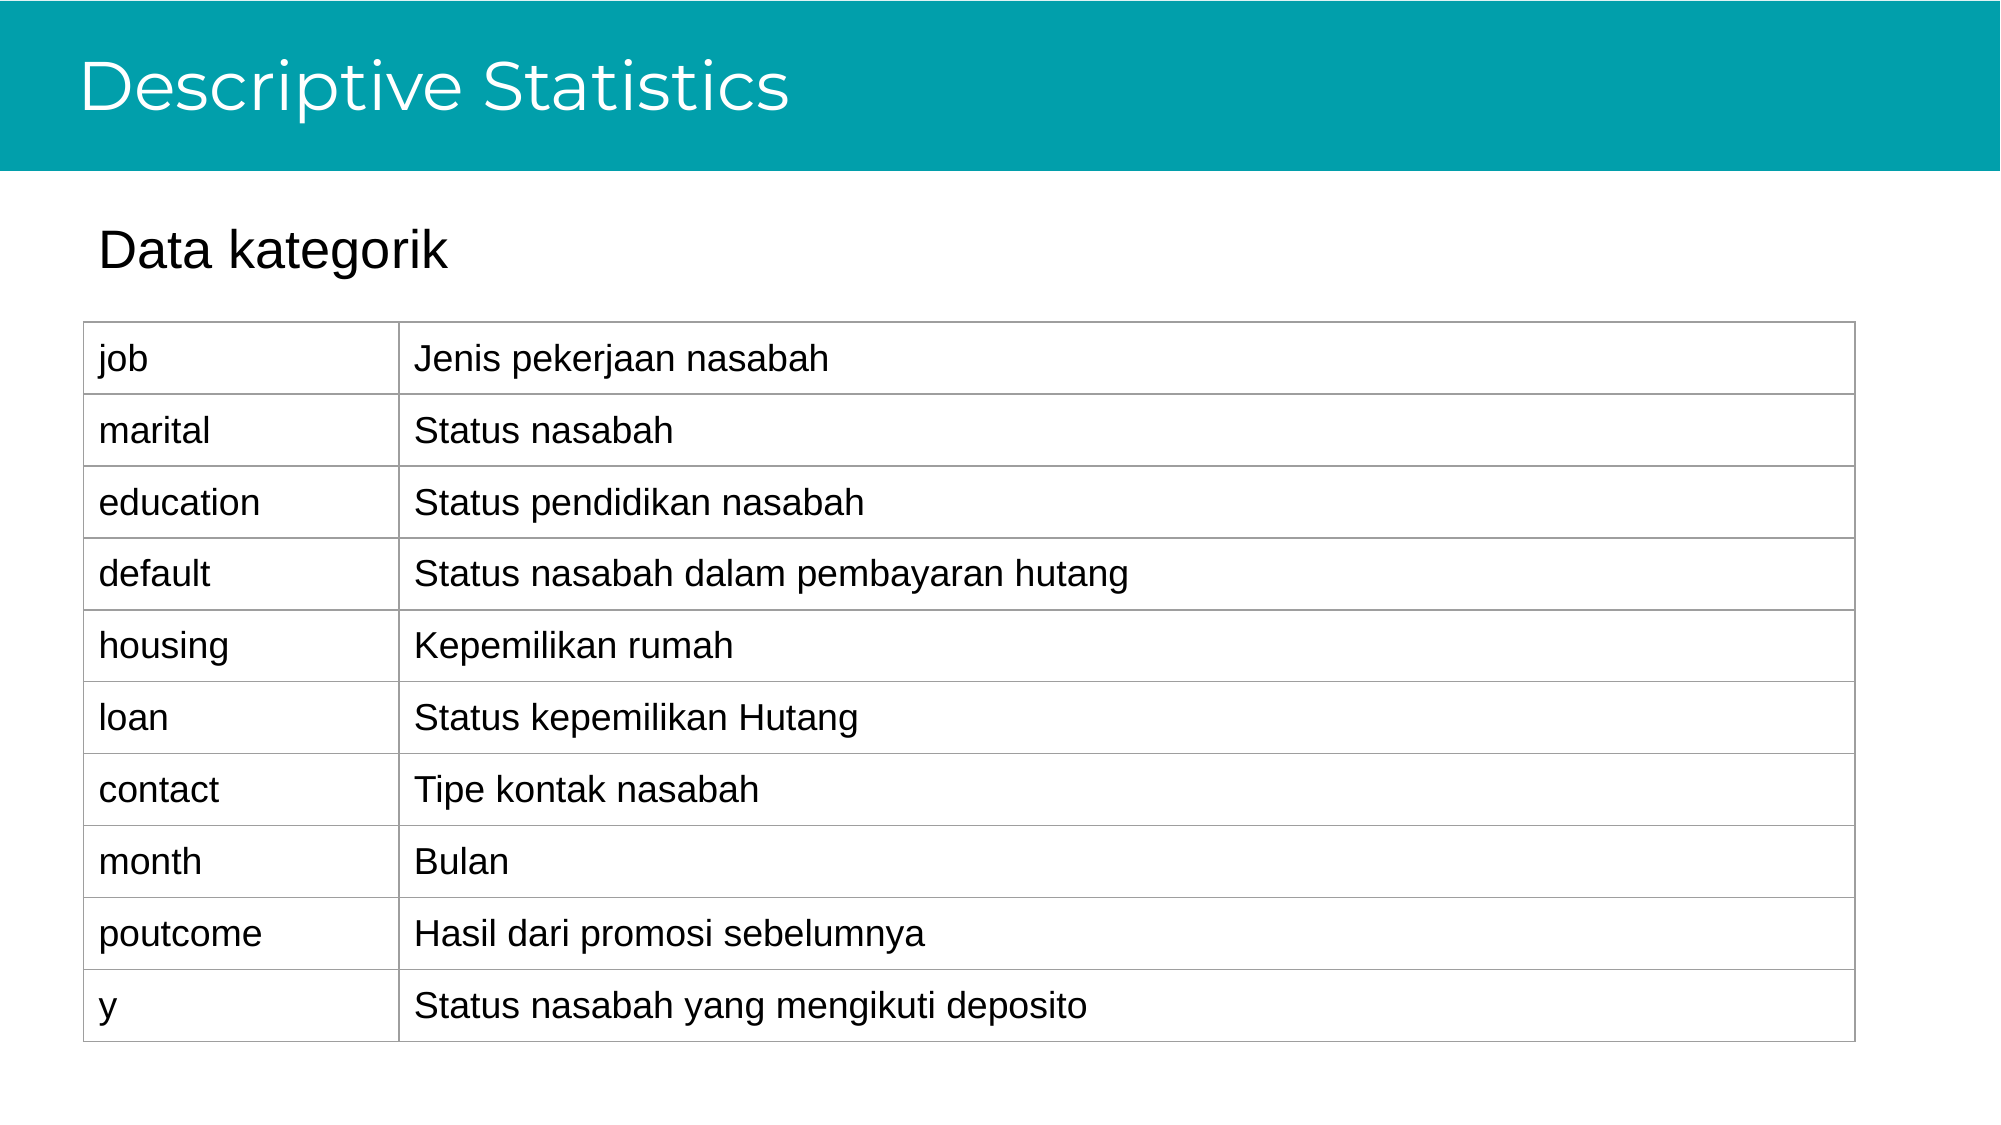

# Descriptive Statistics
Data kategorik

| job | Jenis pekerjaan nasabah |
| --- | --- |
| marital | Status nasabah |
| education | Status pendidikan nasabah |
| default | Status nasabah dalam pembayaran hutang |
| housing | Kepemilikan rumah |
| loan | Status kepemilikan Hutang |
| contact | Tipe kontak nasabah |
| month | Bulan |
| poutcome | Hasil dari promosi sebelumnya |
| y | Status nasabah yang mengikuti deposito |